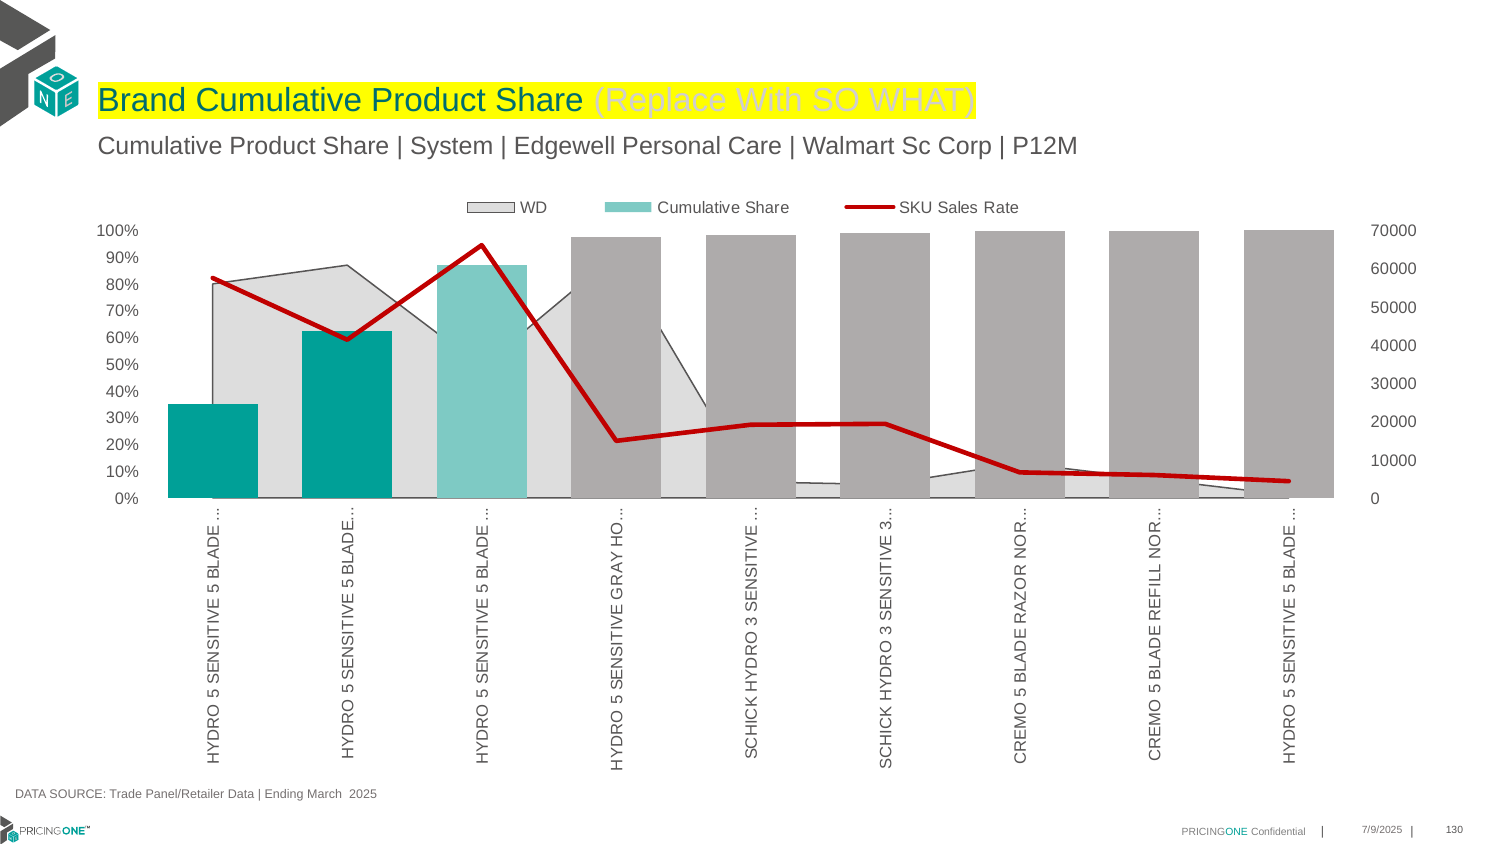

# Brand Cumulative Product Share (Replace With SO WHAT)
Cumulative Product Share | System | Edgewell Personal Care | Walmart Sc Corp | P12M

### Chart

| Category | WD | Cumulative Share | SKU Sales Rate |
|---|---|---|---|
| HYDRO 5 SENSITIVE 5 BLADE REFILL SENSITIVE 6CT | 0.8 | 0.350006337401106 | 57541.3875 |
| HYDRO 5 SENSITIVE 5 BLADE RAZOR SENSITIVE 3CT | 0.87 | 0.6237204779563749 | 41378.275862068964 |
| HYDRO 5 SENSITIVE 5 BLADE REFILL SENSITIVE 12CT | 0.49 | 0.870071111951198 | 66122.91836734694 |
| HYDRO 5 SENSITIVE GRAY HOLIDAY GIFT PACK 5 BLADE RAZOR SENSITIVE 3CT | 0.91 | 0.9733305282001423 | 14923.912087912087 |
| SCHICK HYDRO 3 SENSITIVE 3 BLADE RAZOR SENSITIVE 4CT | 0.06 | 0.9820664094247 | 19149.166666666668 |
| SCHICK HYDRO 3 SENSITIVE 3 BLADE REFILL SENSITIVE 5CT | 0.05 | 0.9894345221010306 | 19381.2 |
| CREMO 5 BLADE RAZOR NORMAL 2CT | 0.13 | 0.9960381168635012 | 6680.846153846154 |
| CREMO 5 BLADE REFILL NORMAL 4CT | 0.07 | 0.9992263580533541 | 5990.285714285714 |
| HYDRO 5 SENSITIVE 5 BLADE REFILL SENSITIVE 4CT | 0.01 | 0.9995577885443054 | 4359.0 |
DATA SOURCE: Trade Panel/Retailer Data | Ending March  2025

7/9/2025
130